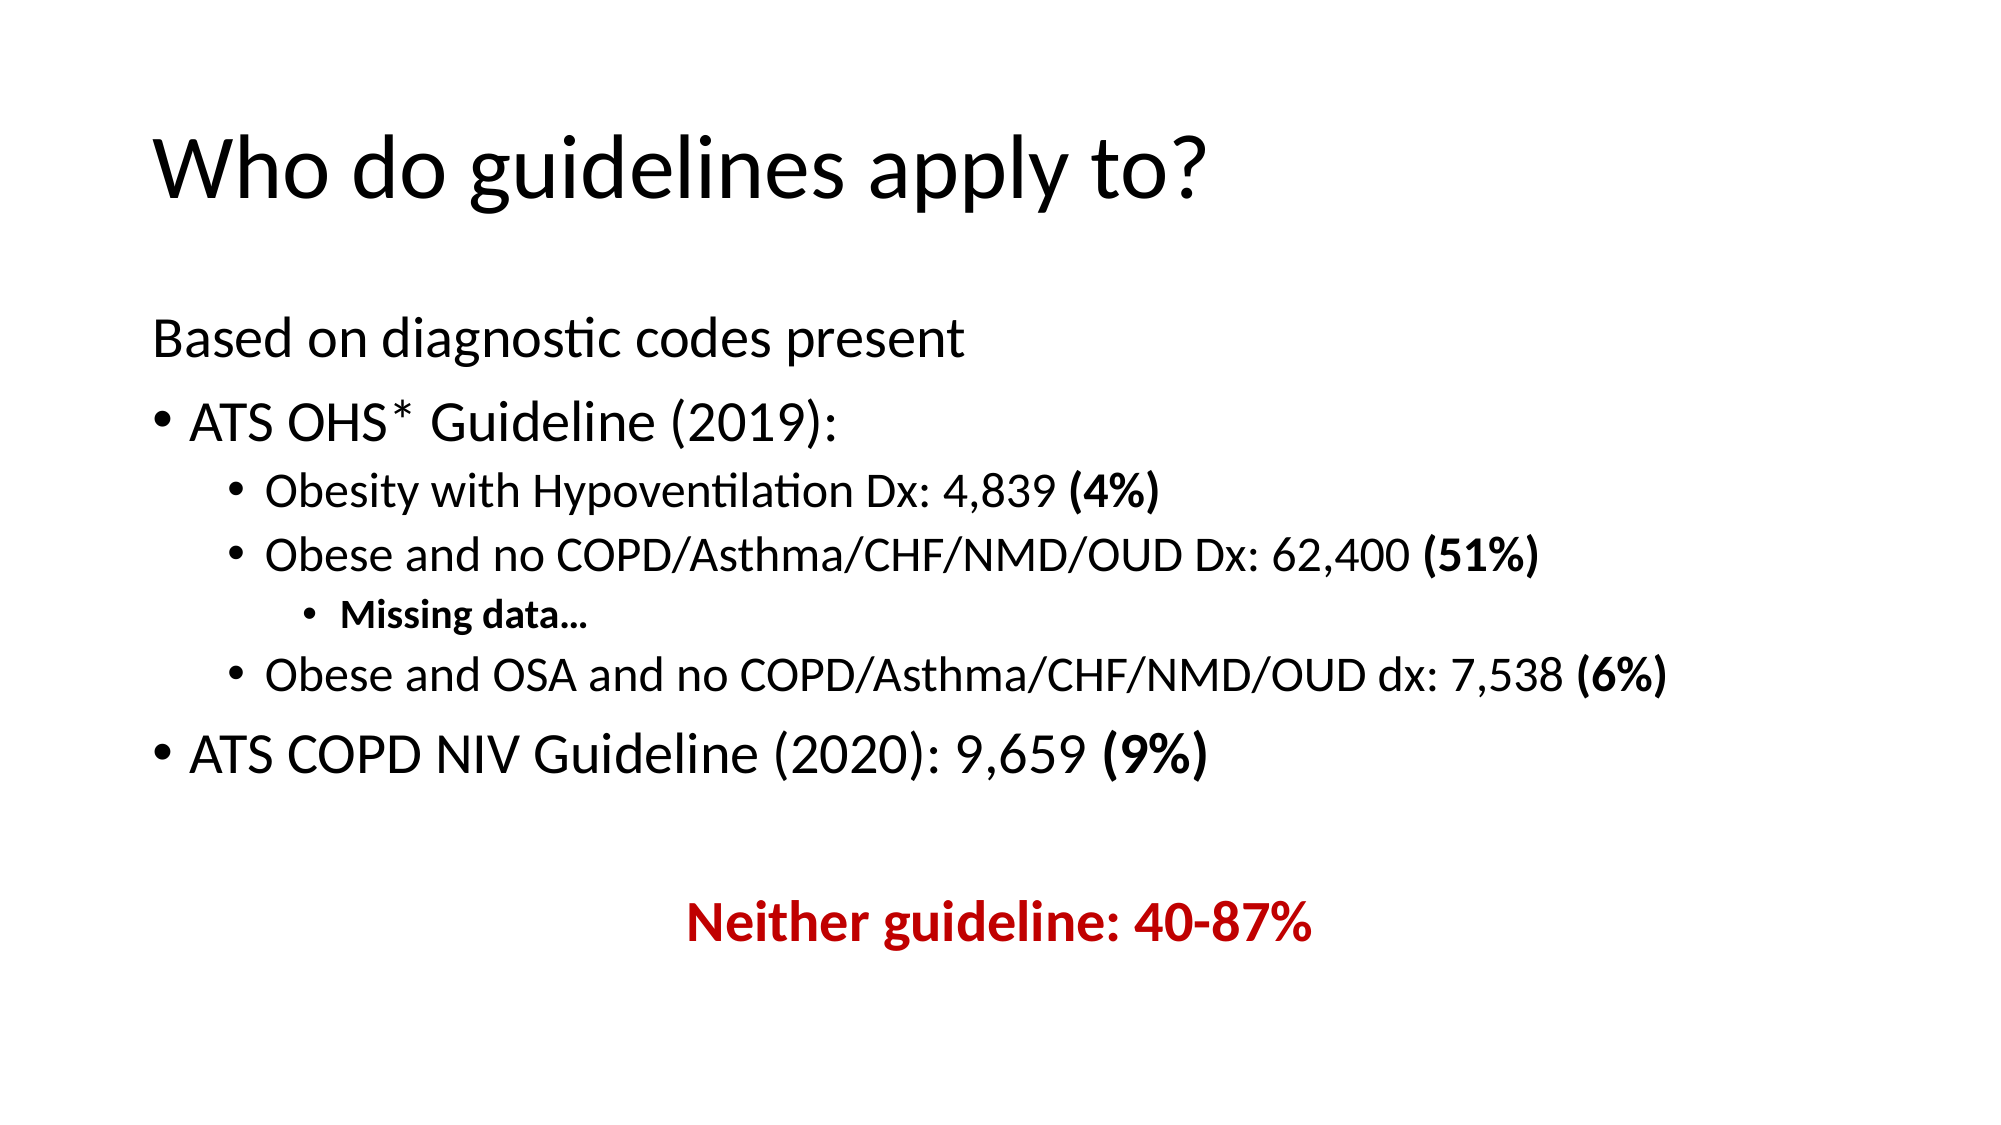

# Who do guidelines apply to?
Based on diagnostic codes present
ATS OHS* Guideline (2019):
Obesity with Hypoventilation Dx: 4,839 (4%)
Obese and no COPD/Asthma/CHF/NMD/OUD Dx: 62,400 (51%)
Missing data…
Obese and OSA and no COPD/Asthma/CHF/NMD/OUD dx: 7,538 (6%)
ATS COPD NIV Guideline (2020): 9,659 (9%)

Neither guideline: 40-87%